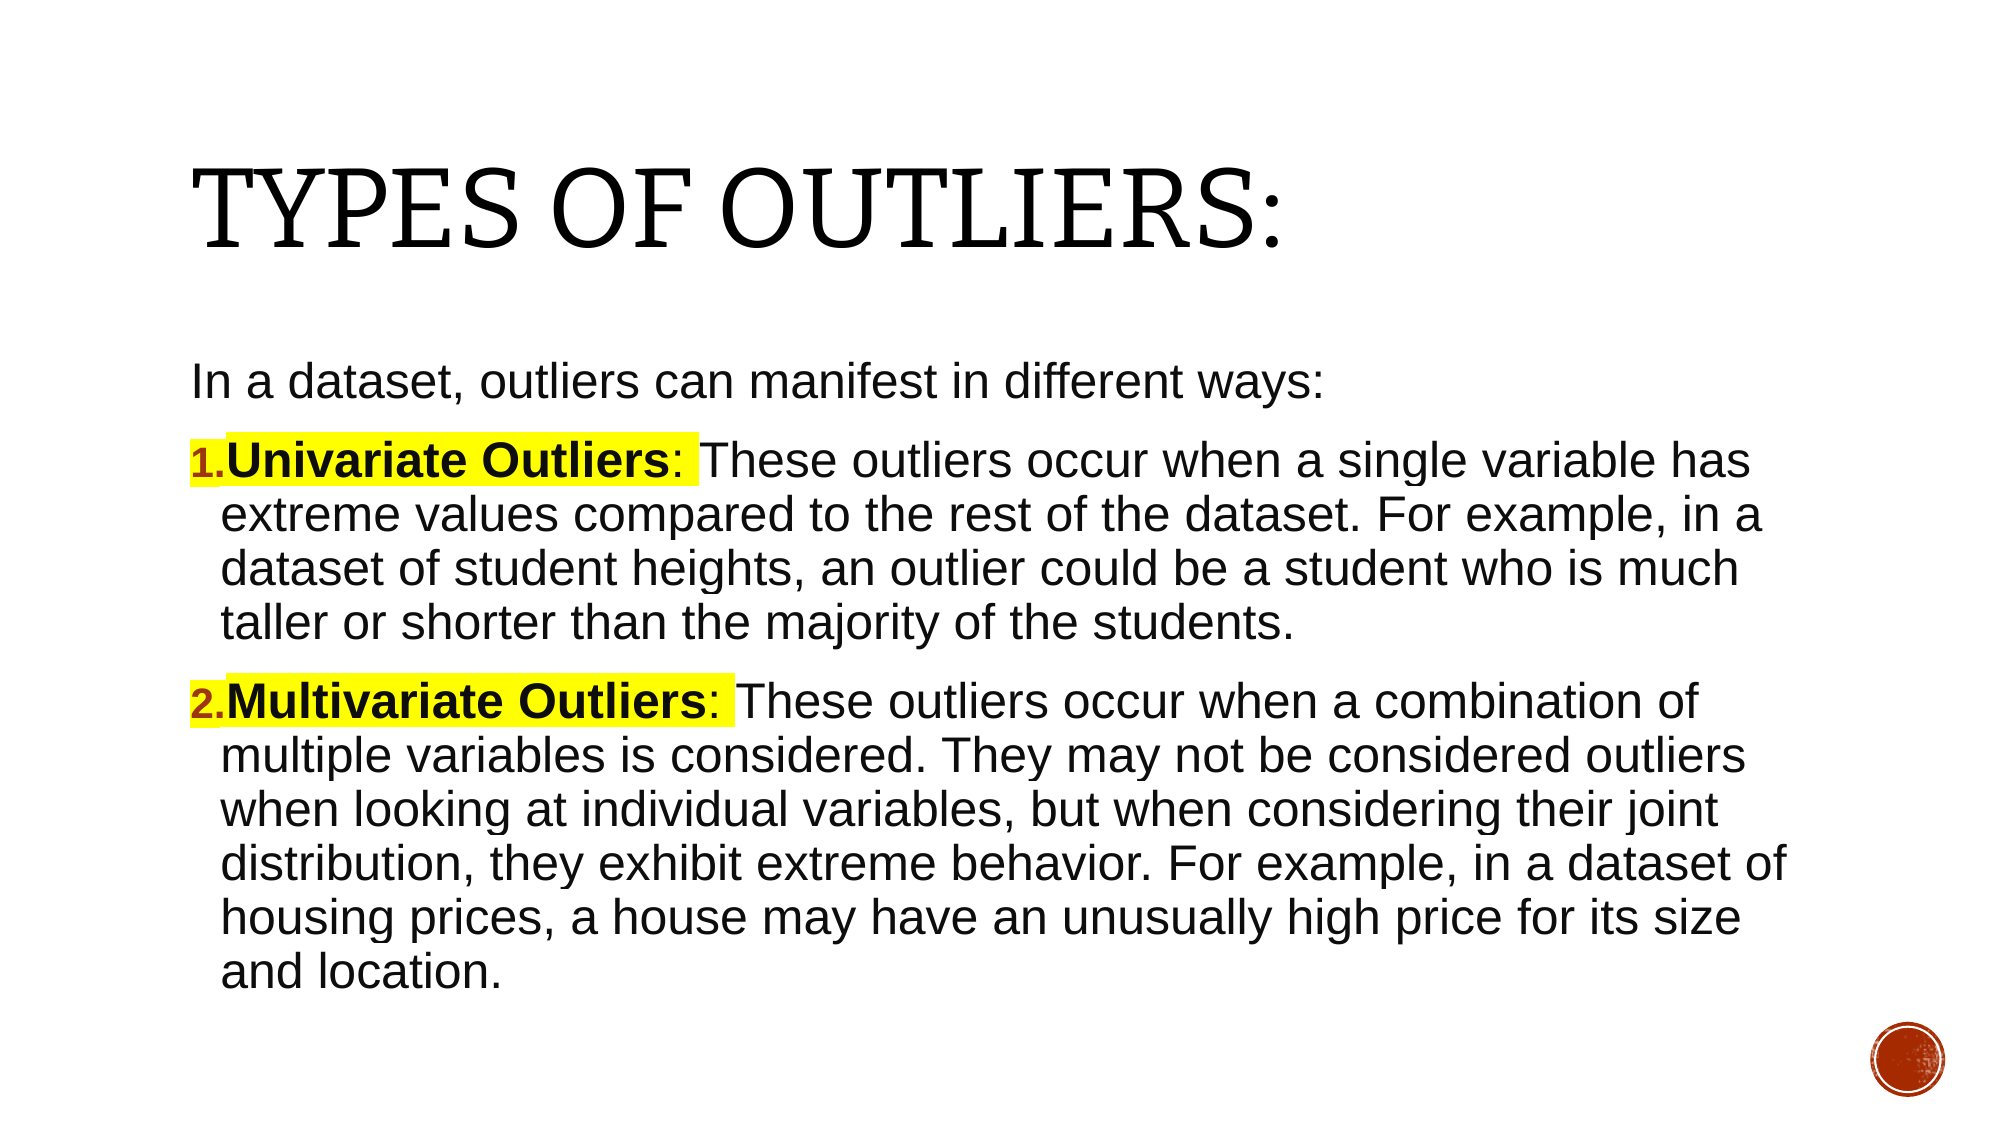

# TYPES OF OUTLIERS:
In a dataset, outliers can manifest in different ways:
Univariate Outliers: These outliers occur when a single variable has extreme values compared to the rest of the dataset. For example, in a dataset of student heights, an outlier could be a student who is much taller or shorter than the majority of the students.
Multivariate Outliers: These outliers occur when a combination of multiple variables is considered. They may not be considered outliers when looking at individual variables, but when considering their joint distribution, they exhibit extreme behavior. For example, in a dataset of housing prices, a house may have an unusually high price for its size and location.